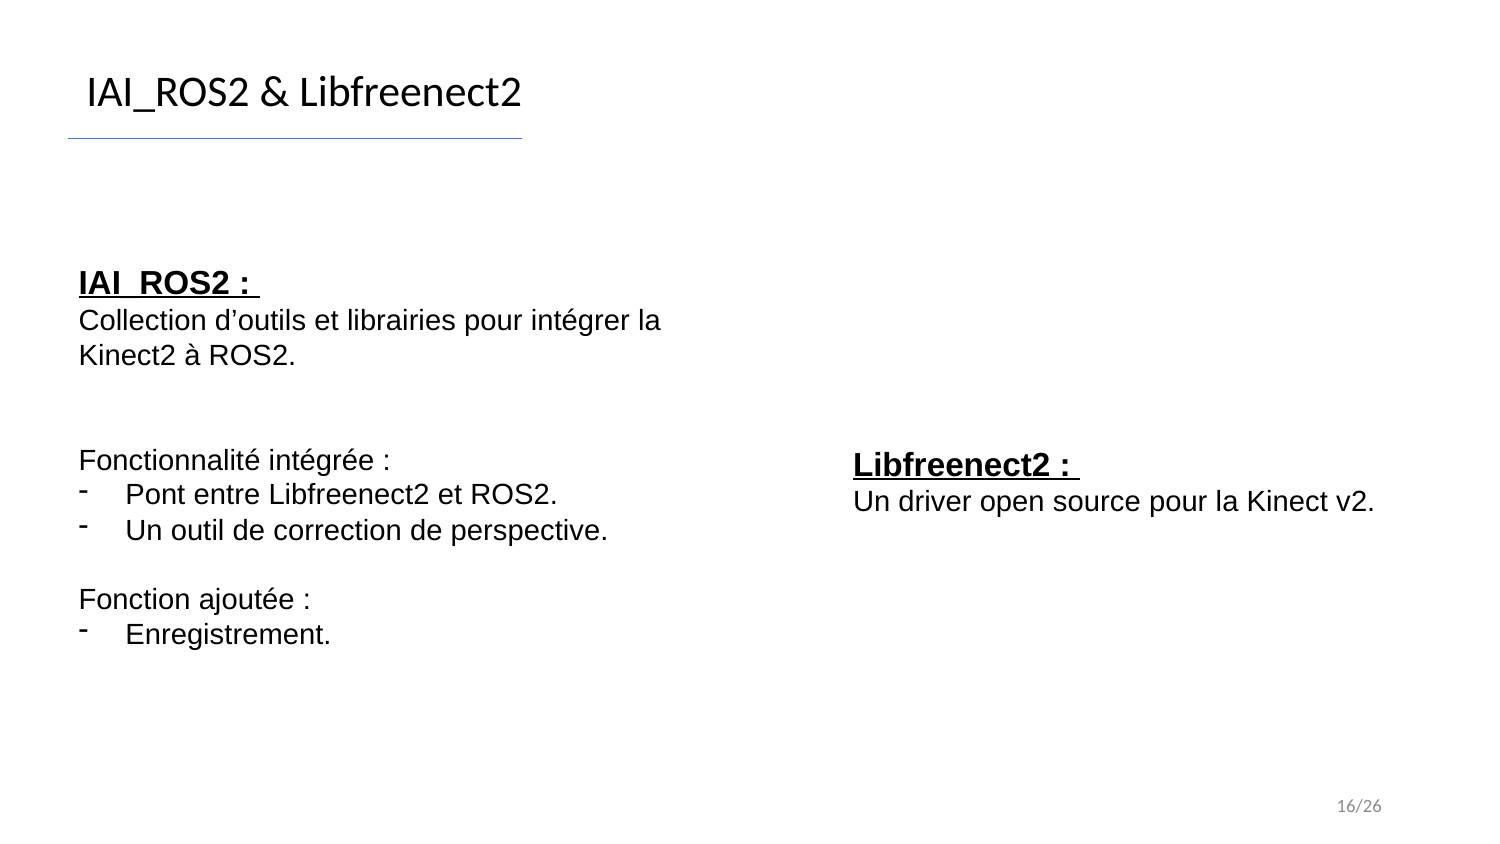

IAI_ROS2 & Libfreenect2

IAI_ROS2 :
Collection d’outils et librairies pour intégrer la Kinect2 à ROS2.

Fonctionnalité intégrée :
Pont entre Libfreenect2 et ROS2.
Un outil de correction de perspective.

Fonction ajoutée :
Enregistrement.
Libfreenect2 :
Un driver open source pour la Kinect v2.
16/26